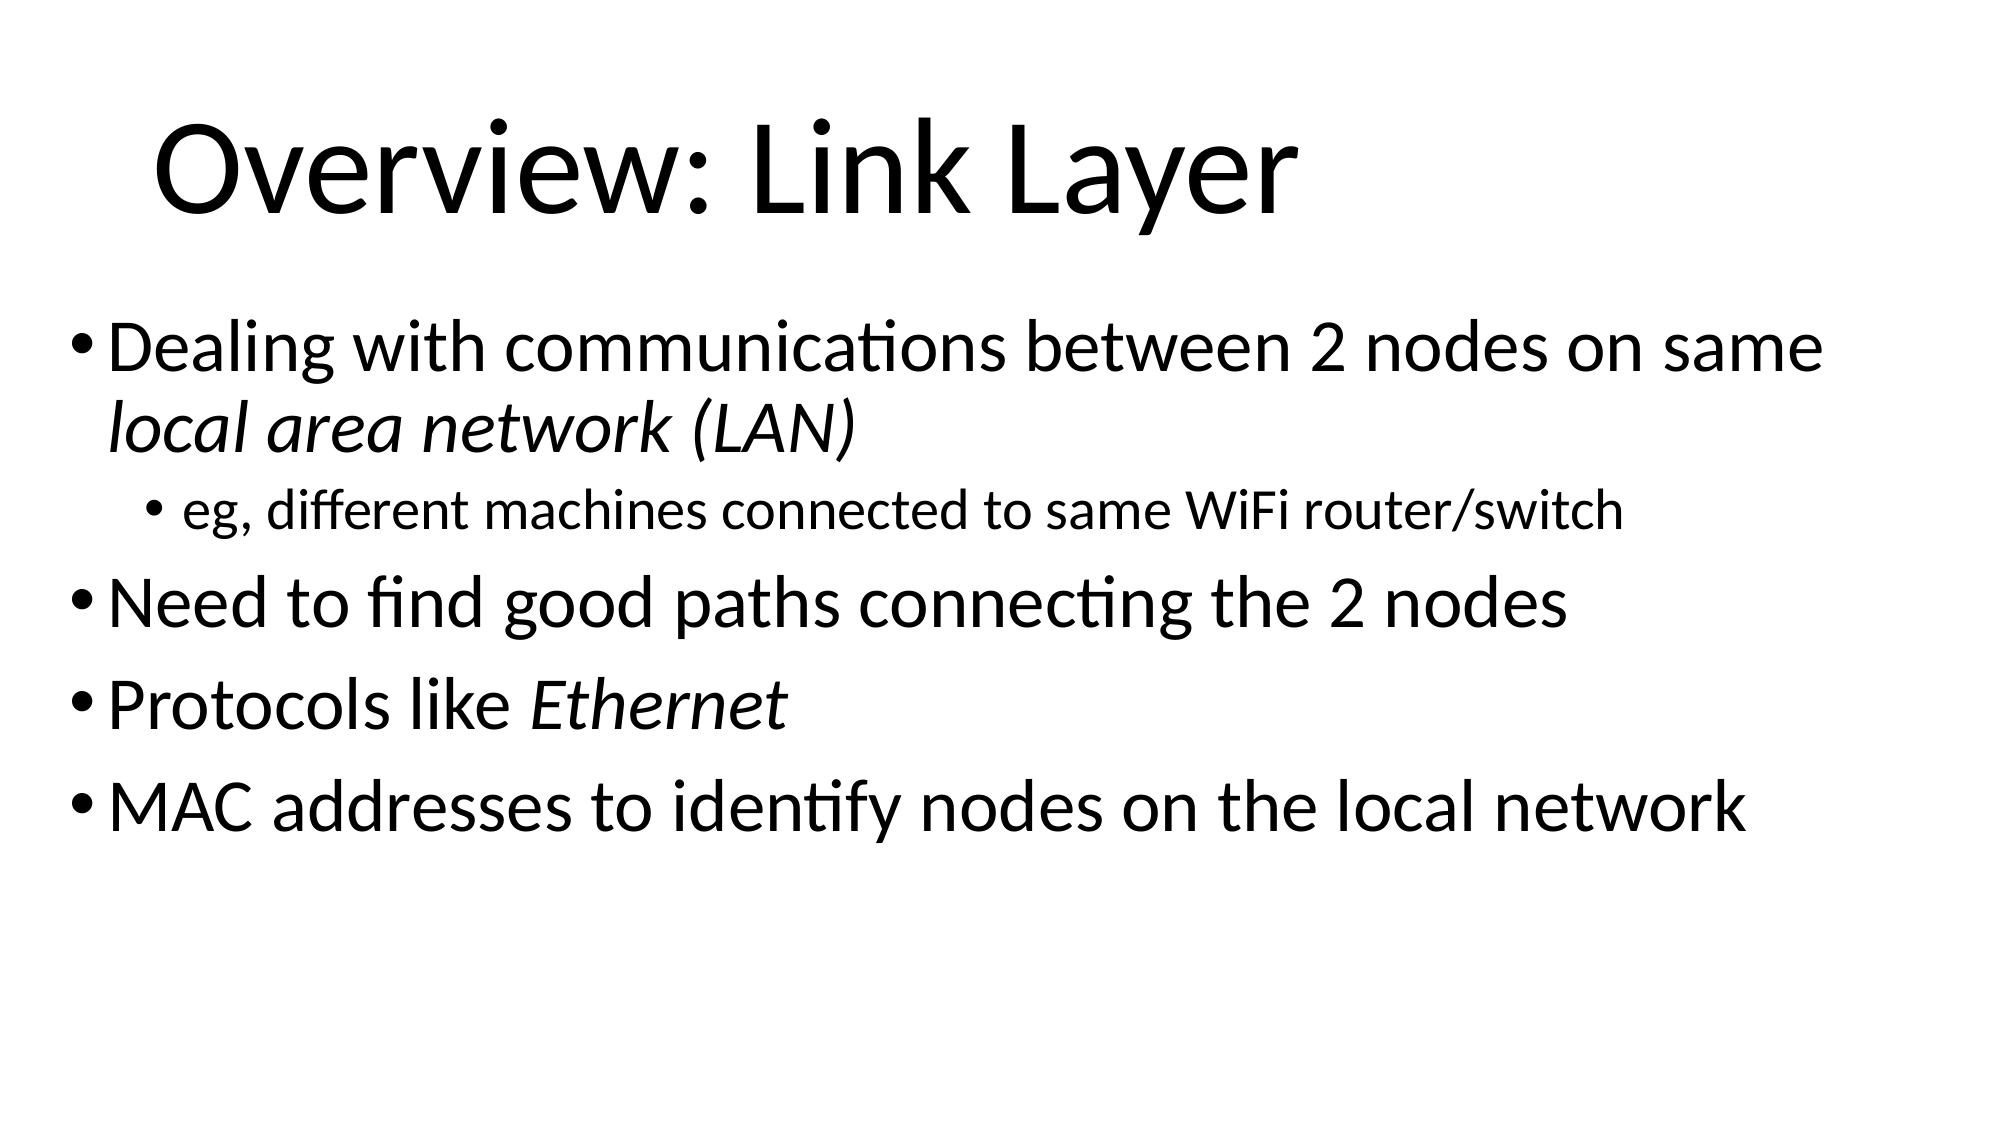

# Overview: Link Layer
Dealing with communications between 2 nodes on same local area network (LAN)
eg, different machines connected to same WiFi router/switch
Need to find good paths connecting the 2 nodes
Protocols like Ethernet
MAC addresses to identify nodes on the local network